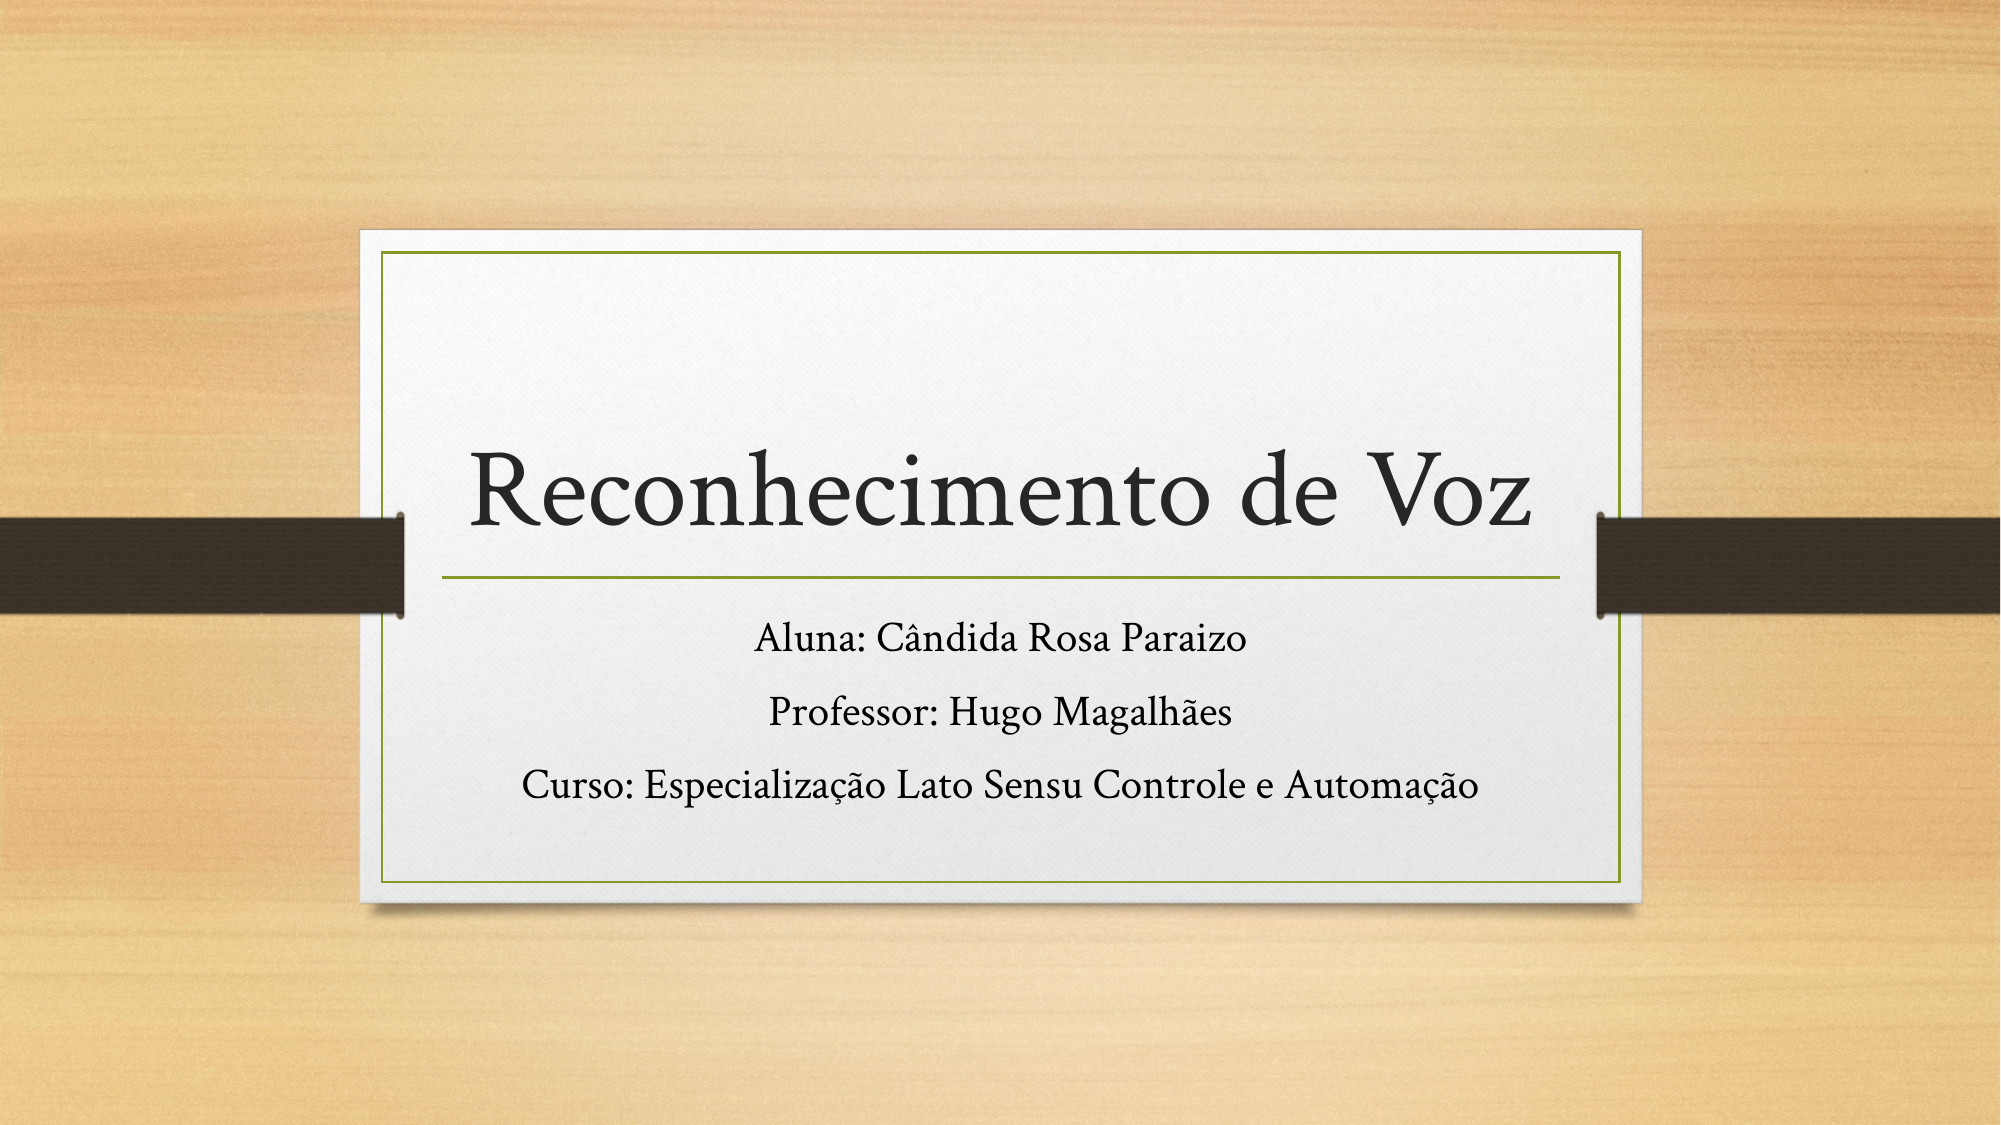

# Reconhecimento de Voz
Aluna: Cândida Rosa Paraizo
Professor: Hugo Magalhães
Curso: Especialização Lato Sensu Controle e Automação